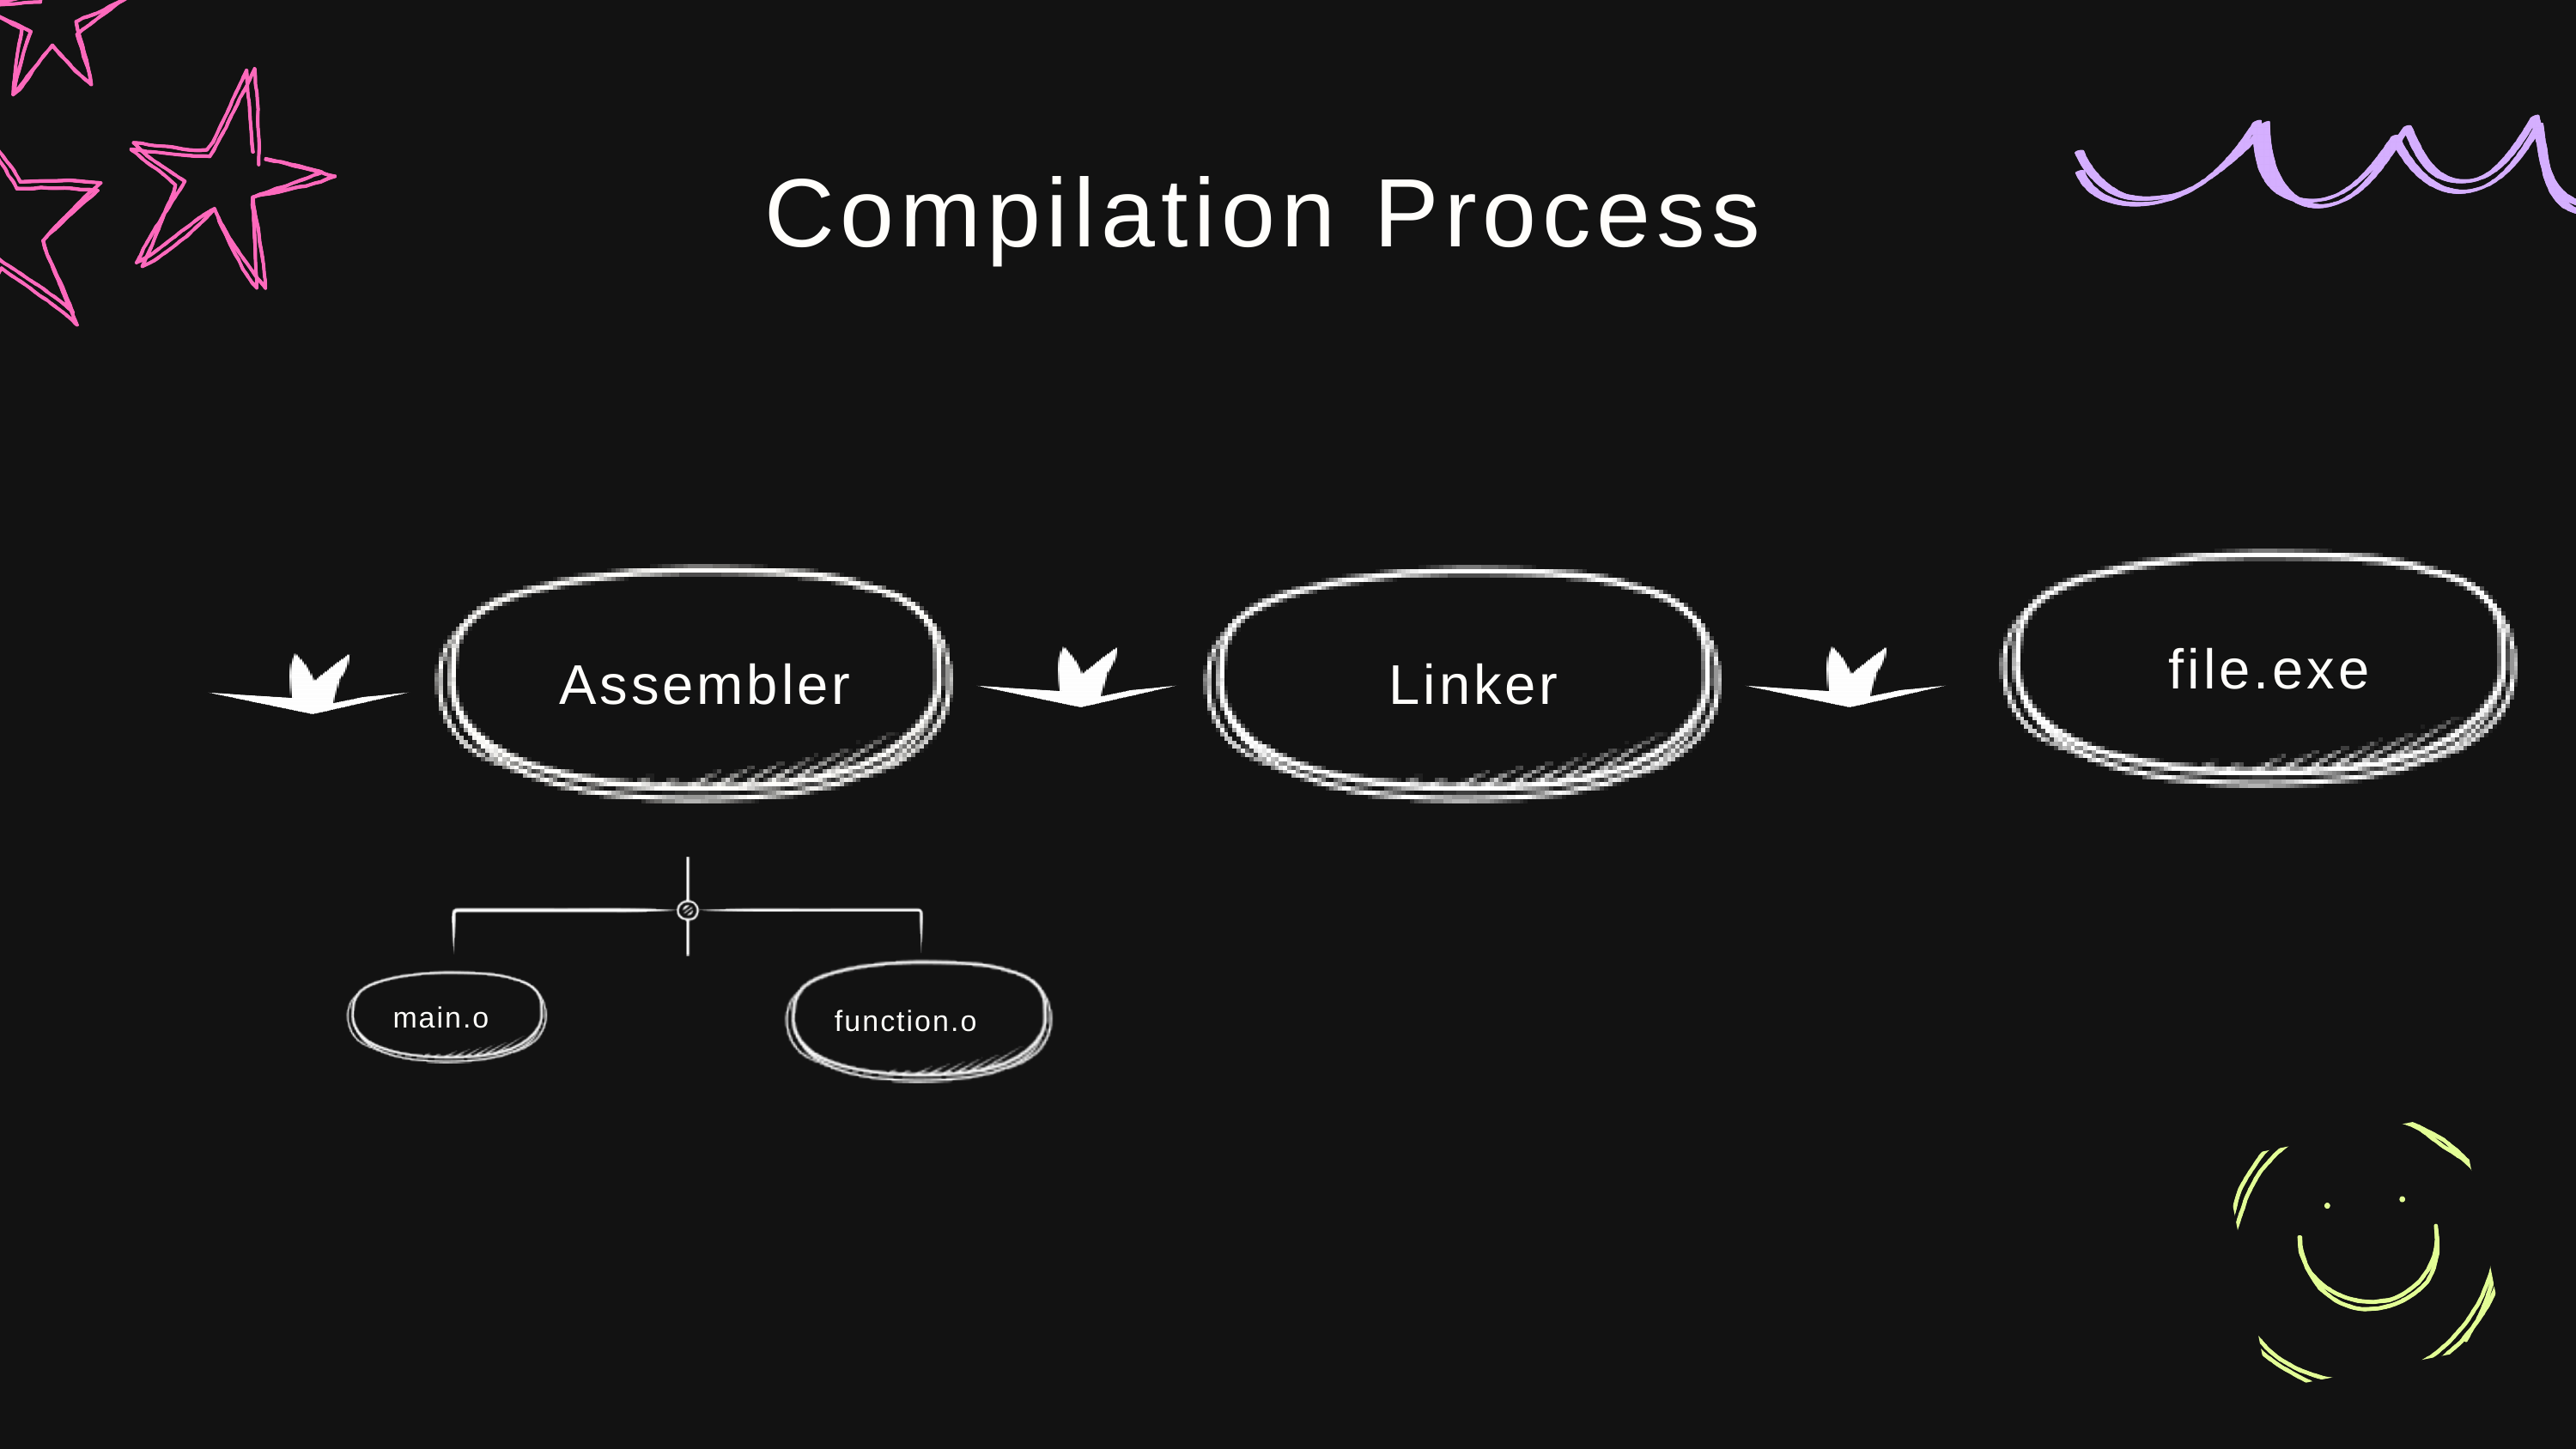

Compilation Process

file.exe
Assembler
Linker

main.o
function.o